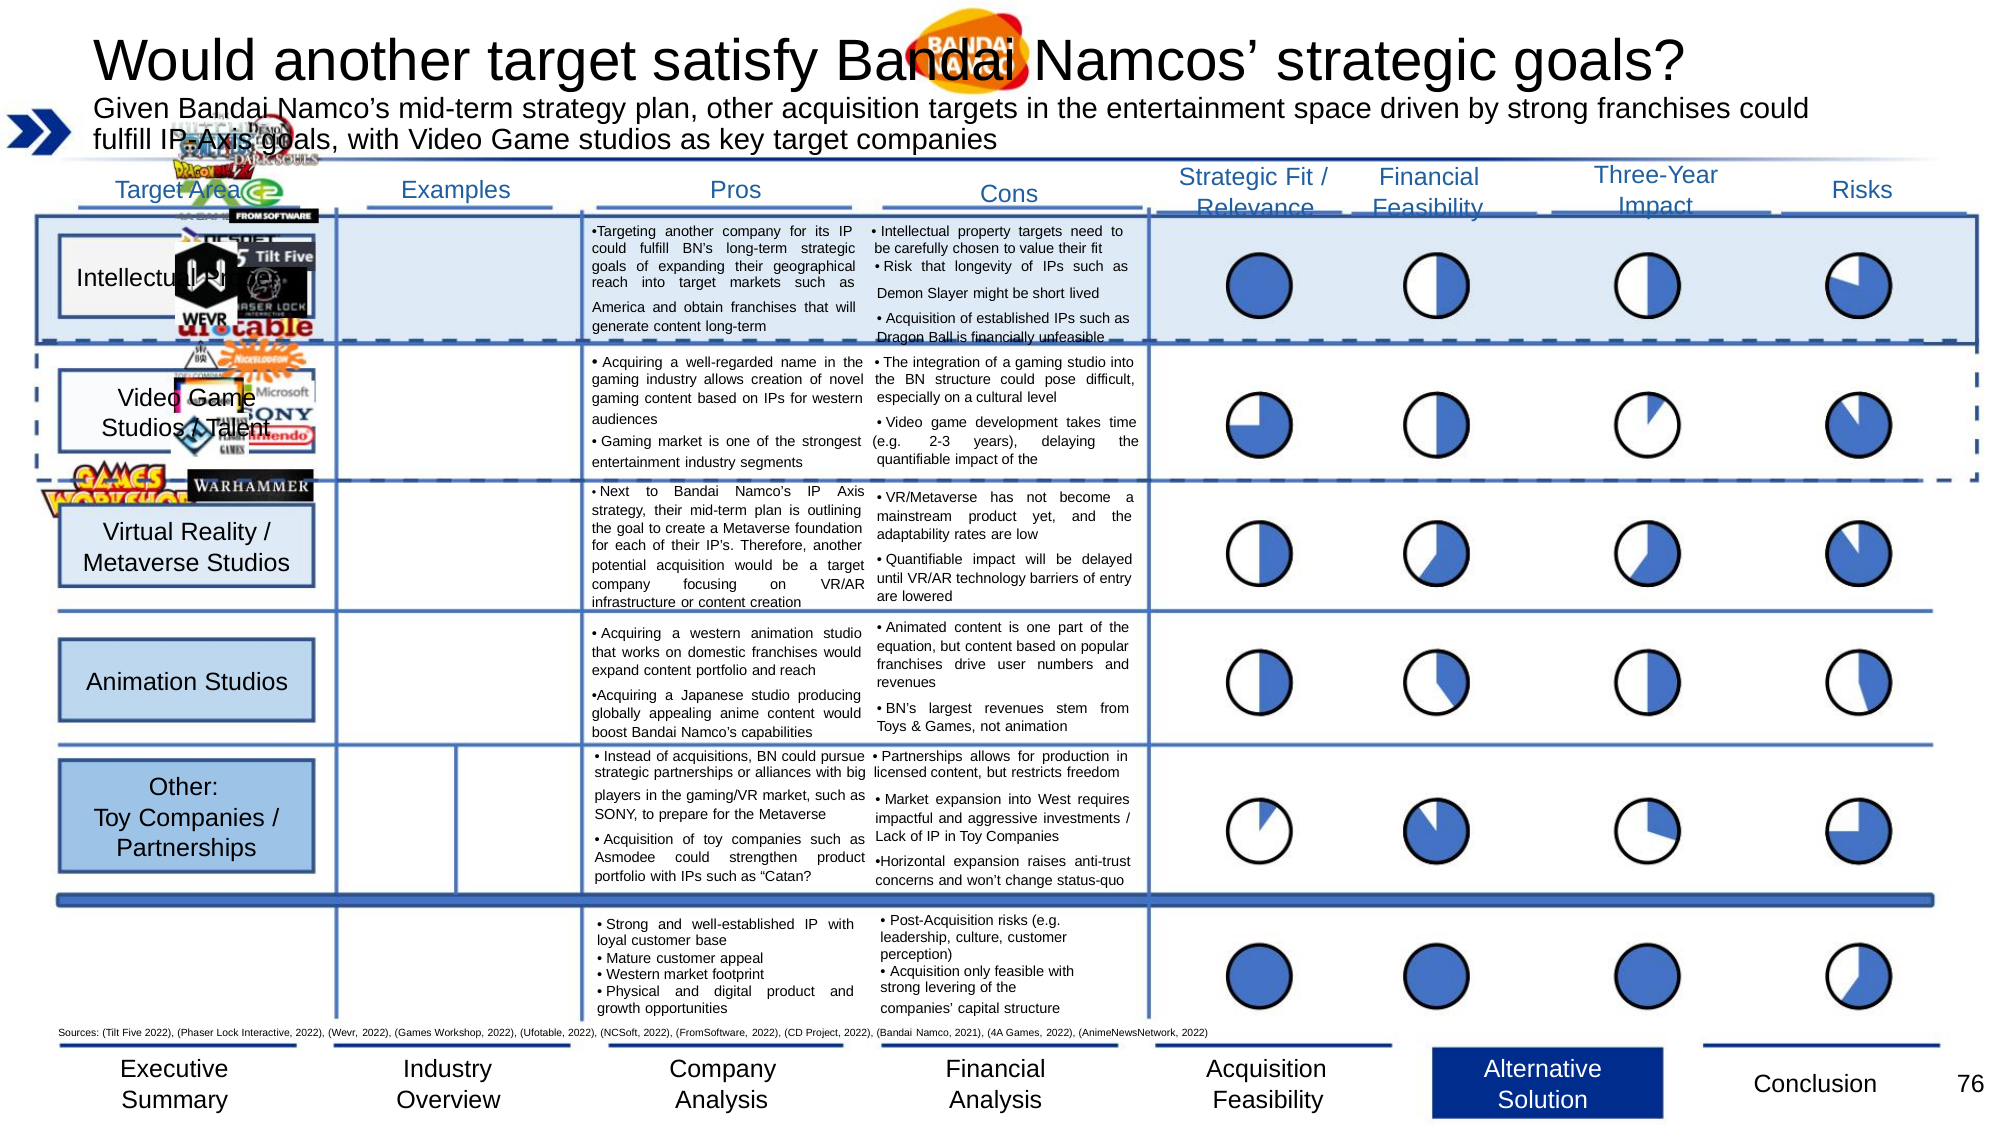

Would another target satisfy Bandai Namcos’ strategic goals?
Given Bandai Namco’s mid-term strategy plan, other acquisition targets in the entertainment space driven by strong franchises could
fulfill IP-Axis goals, with Video Game studios as key target companies
Three-Year
Impact
Strategic Fit /
Relevance
Financial
Feasibility
Target Area
Examples
Risks
Pros
Cons
•Targeting another company for its IP • Intellectual property targets need to
could fulfill BN’s long-term strategic be carefully chosen to value their fit
goals of expanding their geographical • Risk that longevity of IPs such as
reach into target markets such as
Intellectual Property
Demon Slayer might be short lived
America and obtain franchises that will
generate content long-term
• Acquisition of established IPs such as
Dragon Ball is financially unfeasible
• Acquiring a well-regarded name in the • The integration of a gaming studio into
gaming industry allows creation of novel the BN structure could pose difficult,
gaming content based on IPs for western
Video Game
especially on a cultural level
audiences
Studios / Talent
• Video game development takes time
• Gaming market is one of the strongest (e.g.
2-3
years),
delaying
the
quantifiable impact of the
entertainment industry segments
• Next to Bandai Namco’s IP Axis
strategy, their mid-term plan is outlining
the goal to create a Metaverse foundation
for each of their IP’s. Therefore, another
• VR/Metaverse has not become
mainstream product yet, and the
adaptability rates are low
a
Virtual Reality /
Metaverse Studios
• Quantifiable impact will be delayed
until VR/AR technology barriers of entry
are lowered
potential acquisition would be
company focusing on
infrastructure or content creation
a
target
VR/AR
• Animated content is one part of the
equation, but content based on popular
franchises drive user numbers and
revenues
• Acquiring
that works on domestic franchises would
expand content portfolio and reach
a
western animation studio
Animation Studios
•Acquiring a Japanese studio producing
globally appealing anime content would
boost Bandai Namco’s capabilities
• BN’s largest revenues stem from
Toys & Games, not animation
• Instead of acquisitions, BN could pursue • Partnerships allows for production in
strategic partnerships or alliances with big licensed content, but restricts freedom
Other:
Toy Companies /
Partnerships
players in the gaming/VR market, such as
SONY, to prepare for the Metaverse
• Market expansion into West requires
impactful and aggressive investments /
Lack of IP in Toy Companies
• Acquisition of toy companies such as
Asmodee could strengthen product
portfolio with IPs such as “Catan?
•Horizontal expansion raises anti-trust
concerns and won’t change status-quo
• Post-Acquisition risks (e.g.
leadership, culture, customer
perception)
• Acquisition only feasible with
strong levering of the
• Strong and well-established IP with
loyal customer base
• Mature customer appeal
• Western market footprint
• Physical and digital product and
growth opportunities
companies’ capital structure
Sources: (Tilt Five 2022), (Phaser Lock Interactive, 2022), (Wevr, 2022), (Games Workshop, 2022), (Ufotable, 2022), (NCSoft, 2022), (FromSoftware, 2022), (CD Project, 2022), (Bandai Namco, 2021), (4A Games, 2022), (AnimeNewsNetwork, 2022)
Executive
Summary
Industry
Overview
Company
Analysis
Financial
Analysis
Acquisition
Feasibility
Alternative
Solution
Conclusion
76